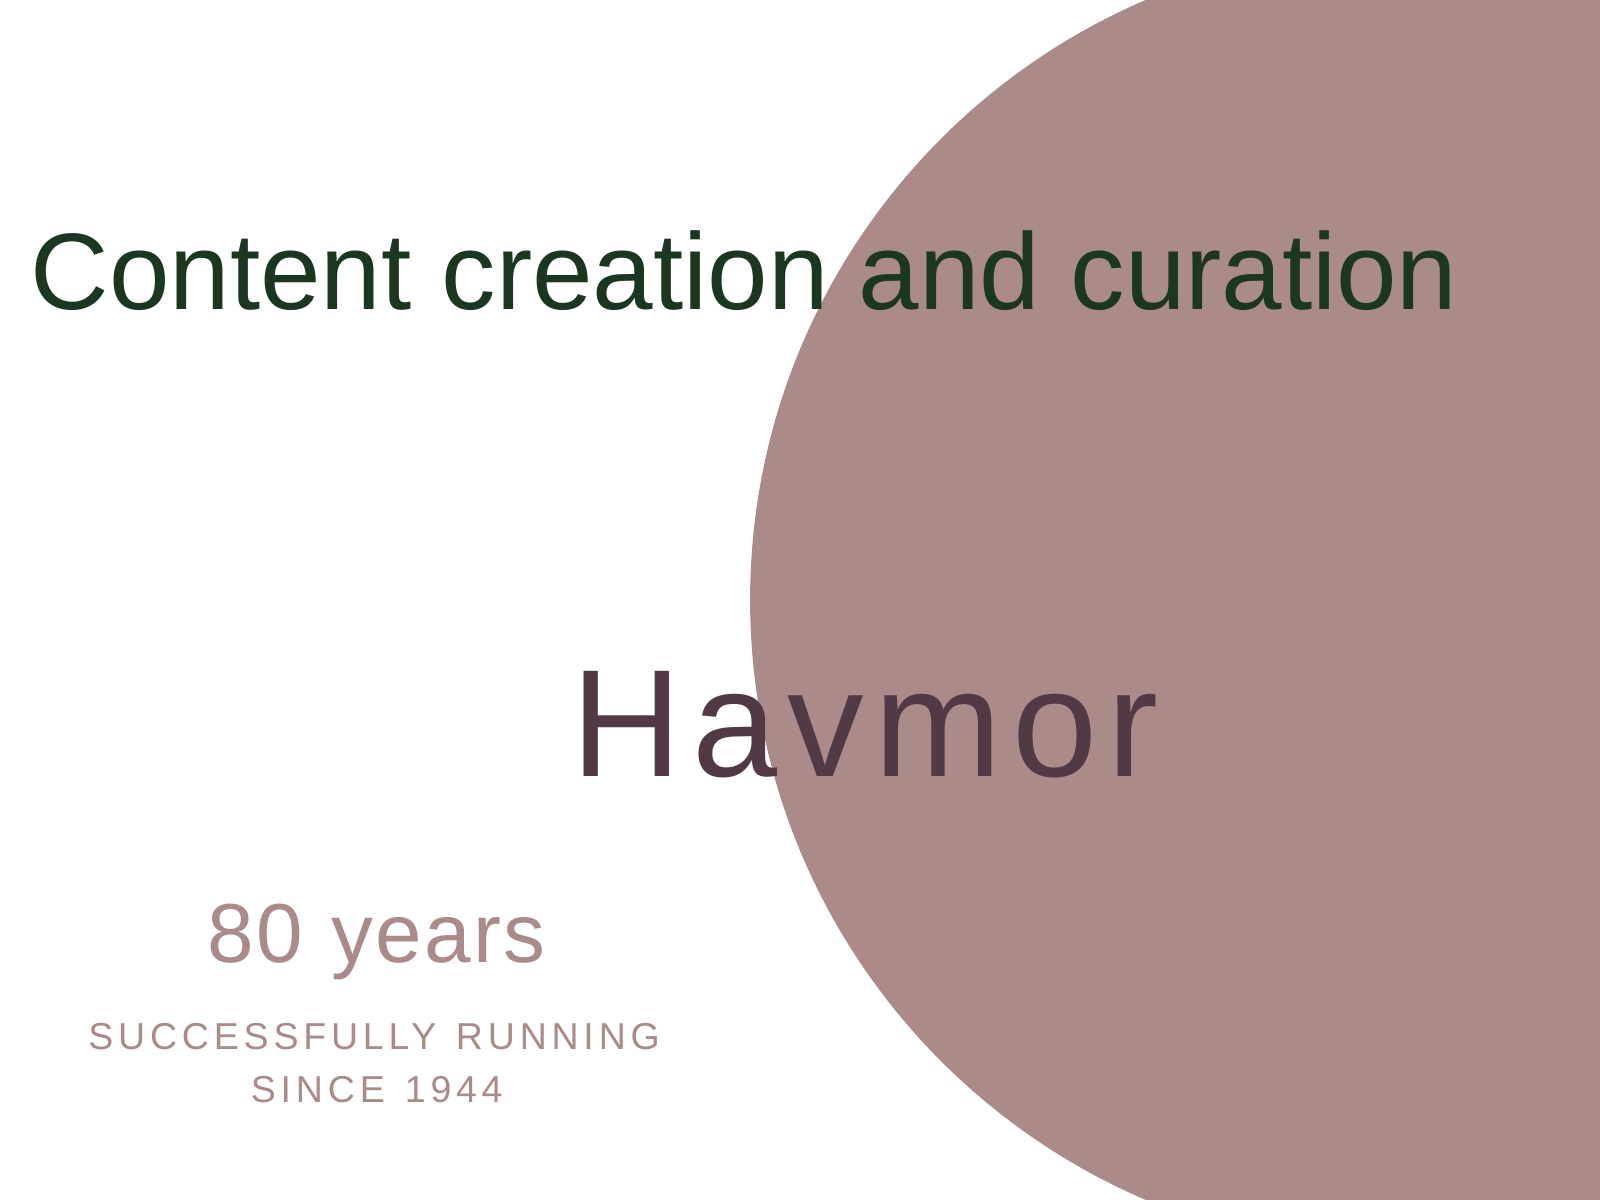

Content creation and curation
Havmor
80 years
SUCCESSFULLY RUNNING SINCE 1944